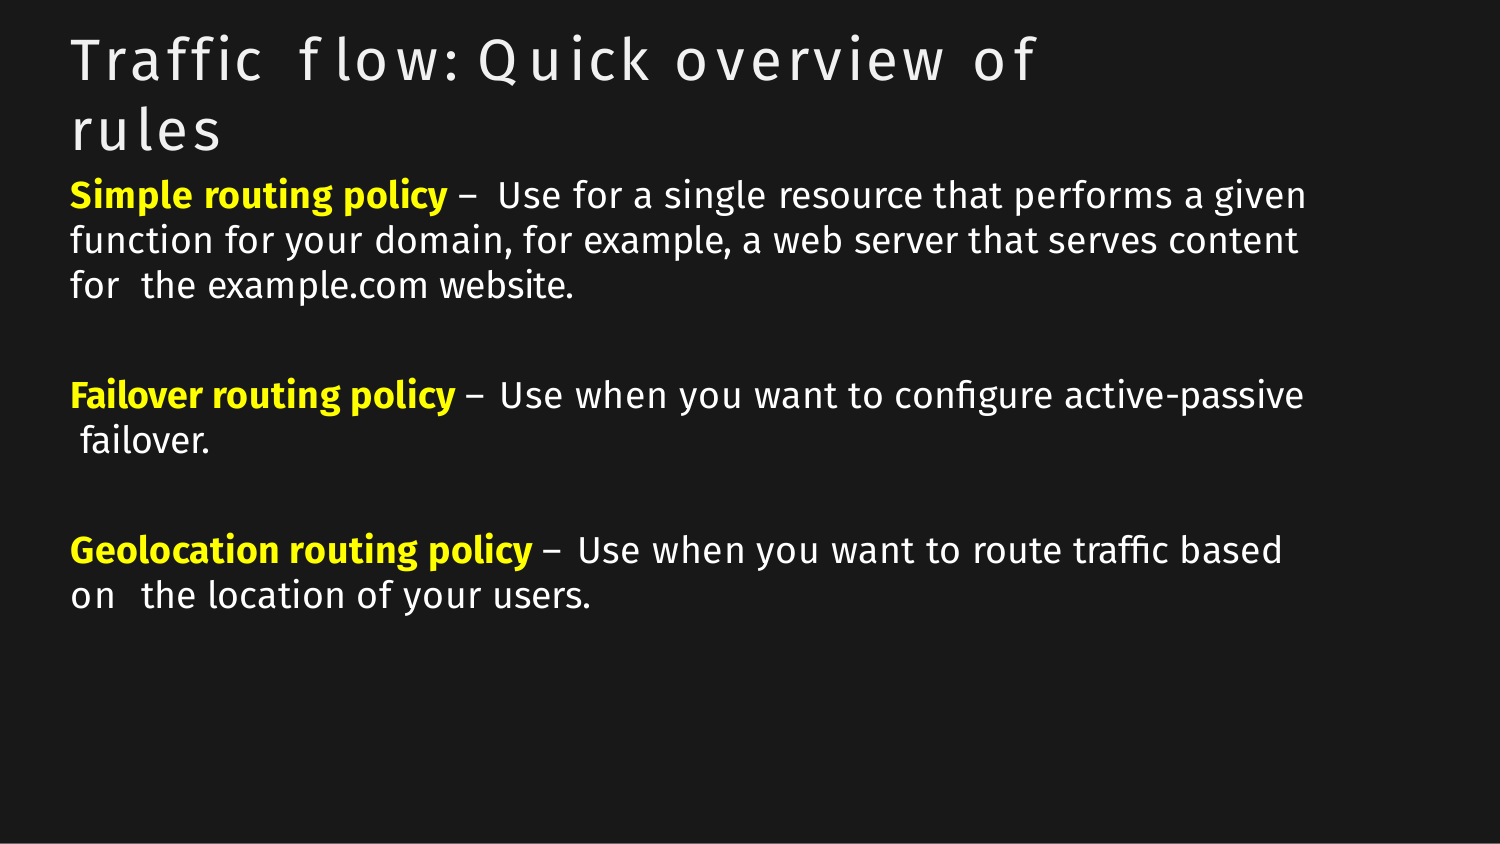

# Traffic	f low:	Quick	overview	of	rules
Simple routing policy – Use for a single resource that performs a given  function for your domain, for example, a web server that serves content for  the example.com website.

Failover routing policy – Use when you want to configure active-passive  failover.

Geolocation routing policy – Use when you want to route traffic based on  the location of your users.